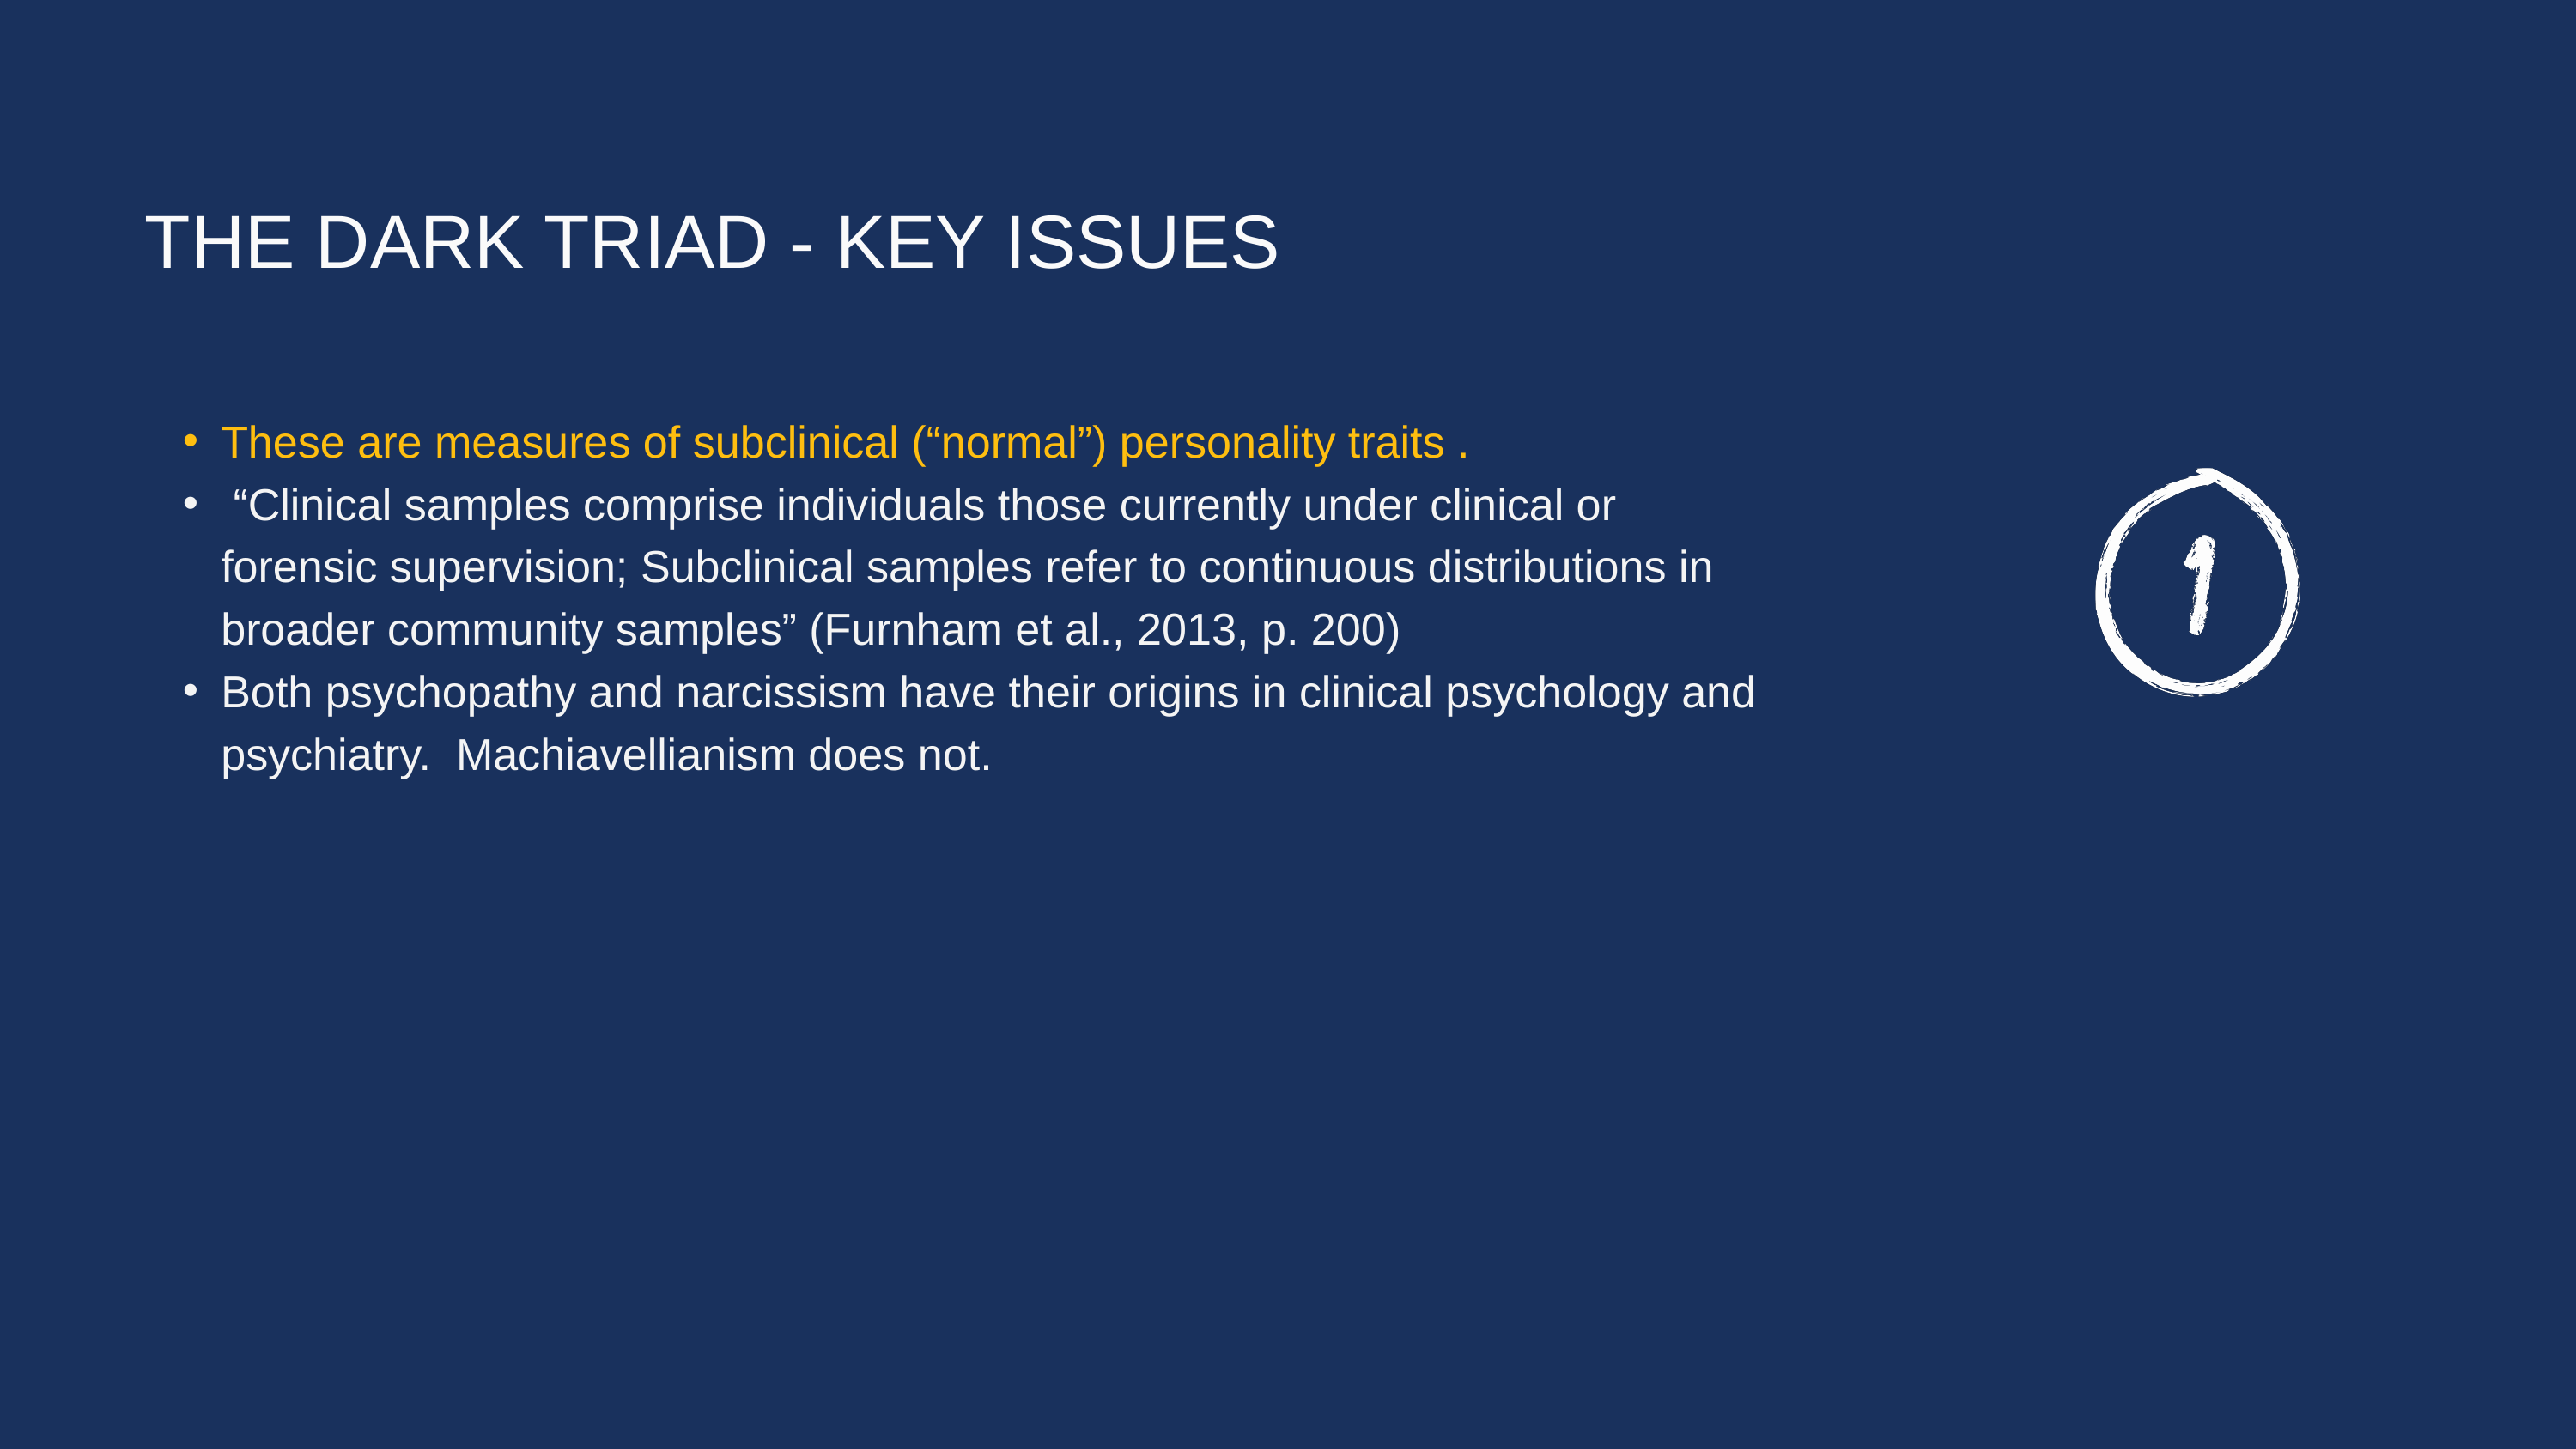

THE DARK TRIAD - KEY ISSUES
These are measures of subclinical (“normal”) personality traits .
 “Clinical samples comprise individuals those currently under clinical or forensic supervision; Subclinical samples refer to continuous distributions in broader community samples” (Furnham et al., 2013, p. 200)
Both psychopathy and narcissism have their origins in clinical psychology and psychiatry.  Machiavellianism does not.